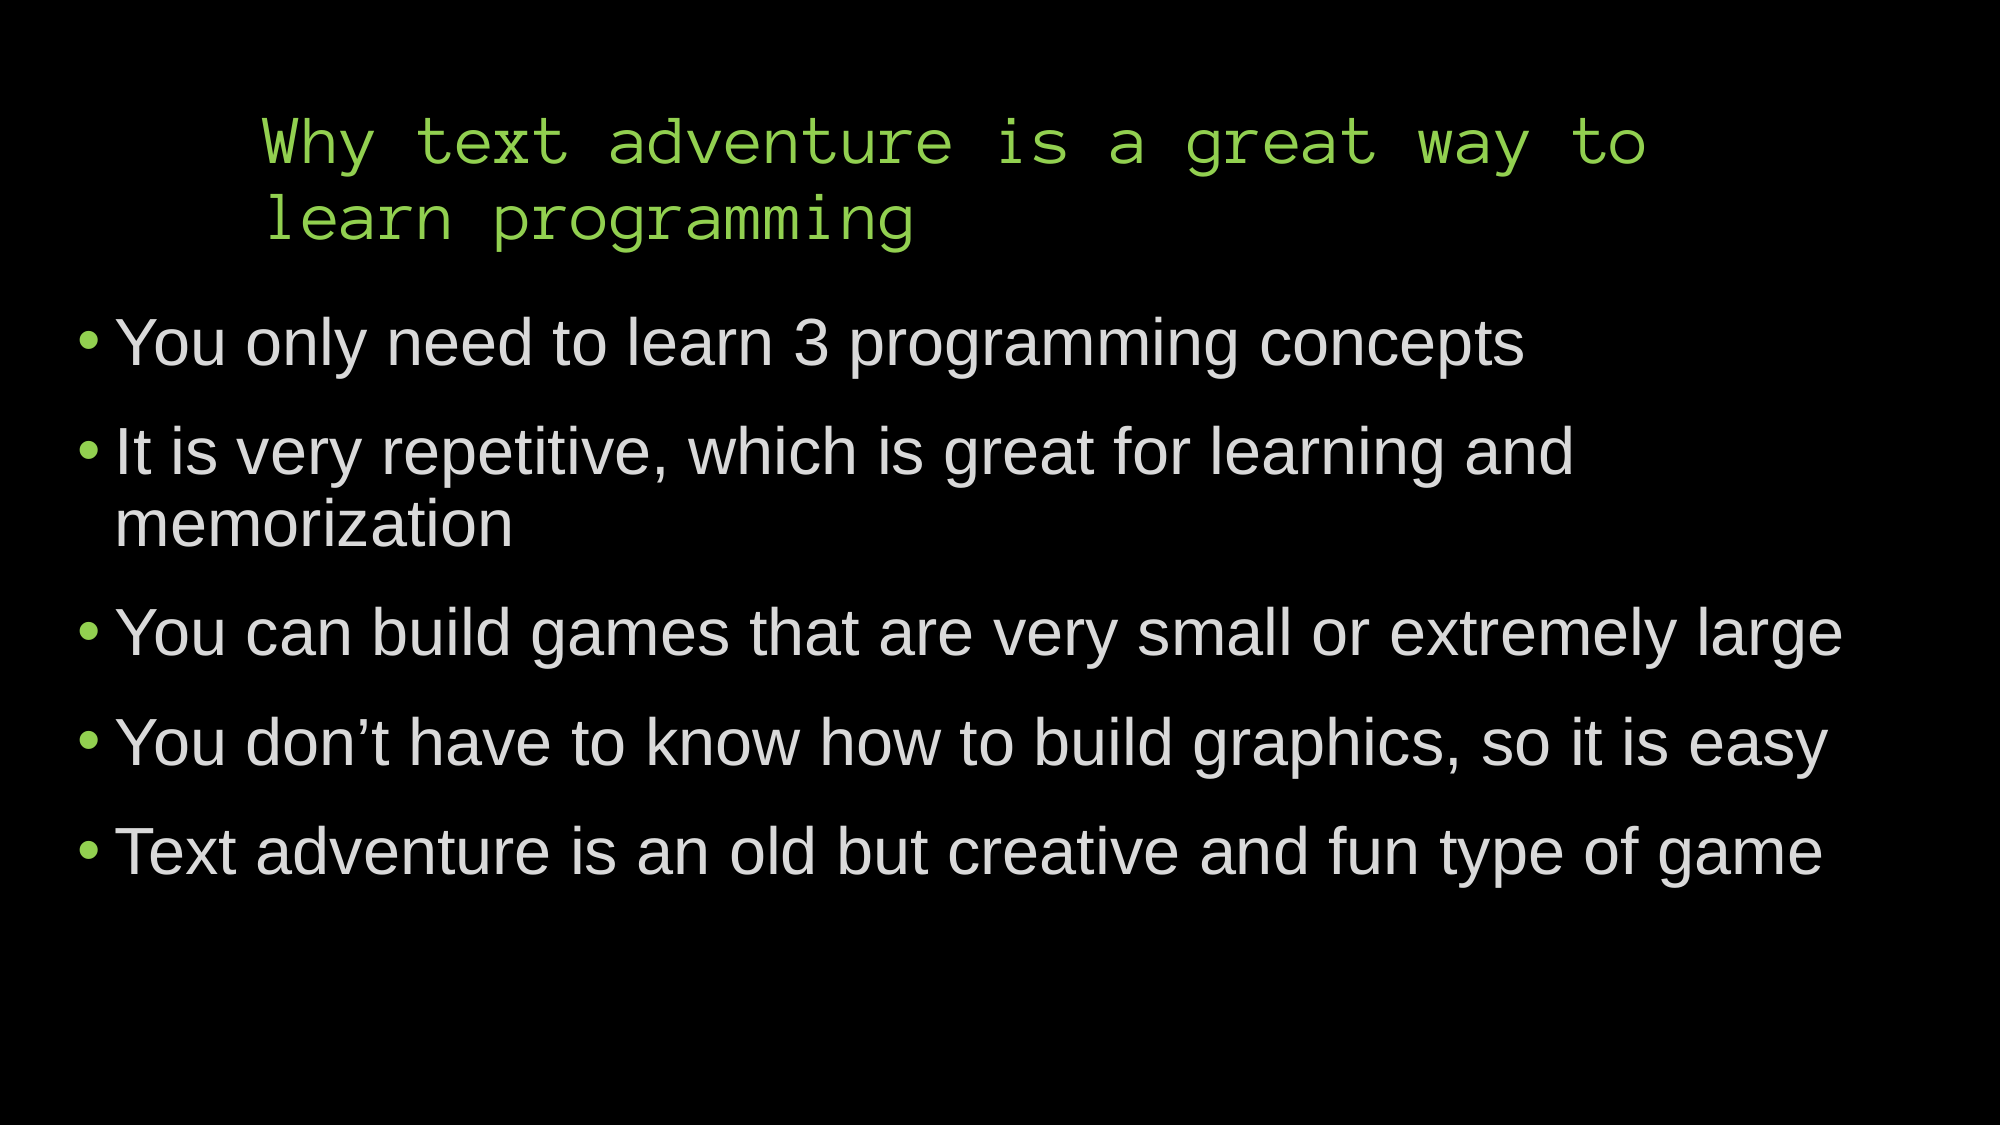

# Why text adventure is a great way to learn programming
You only need to learn 3 programming concepts
It is very repetitive, which is great for learning and memorization
You can build games that are very small or extremely large
You don’t have to know how to build graphics, so it is easy
Text adventure is an old but creative and fun type of game